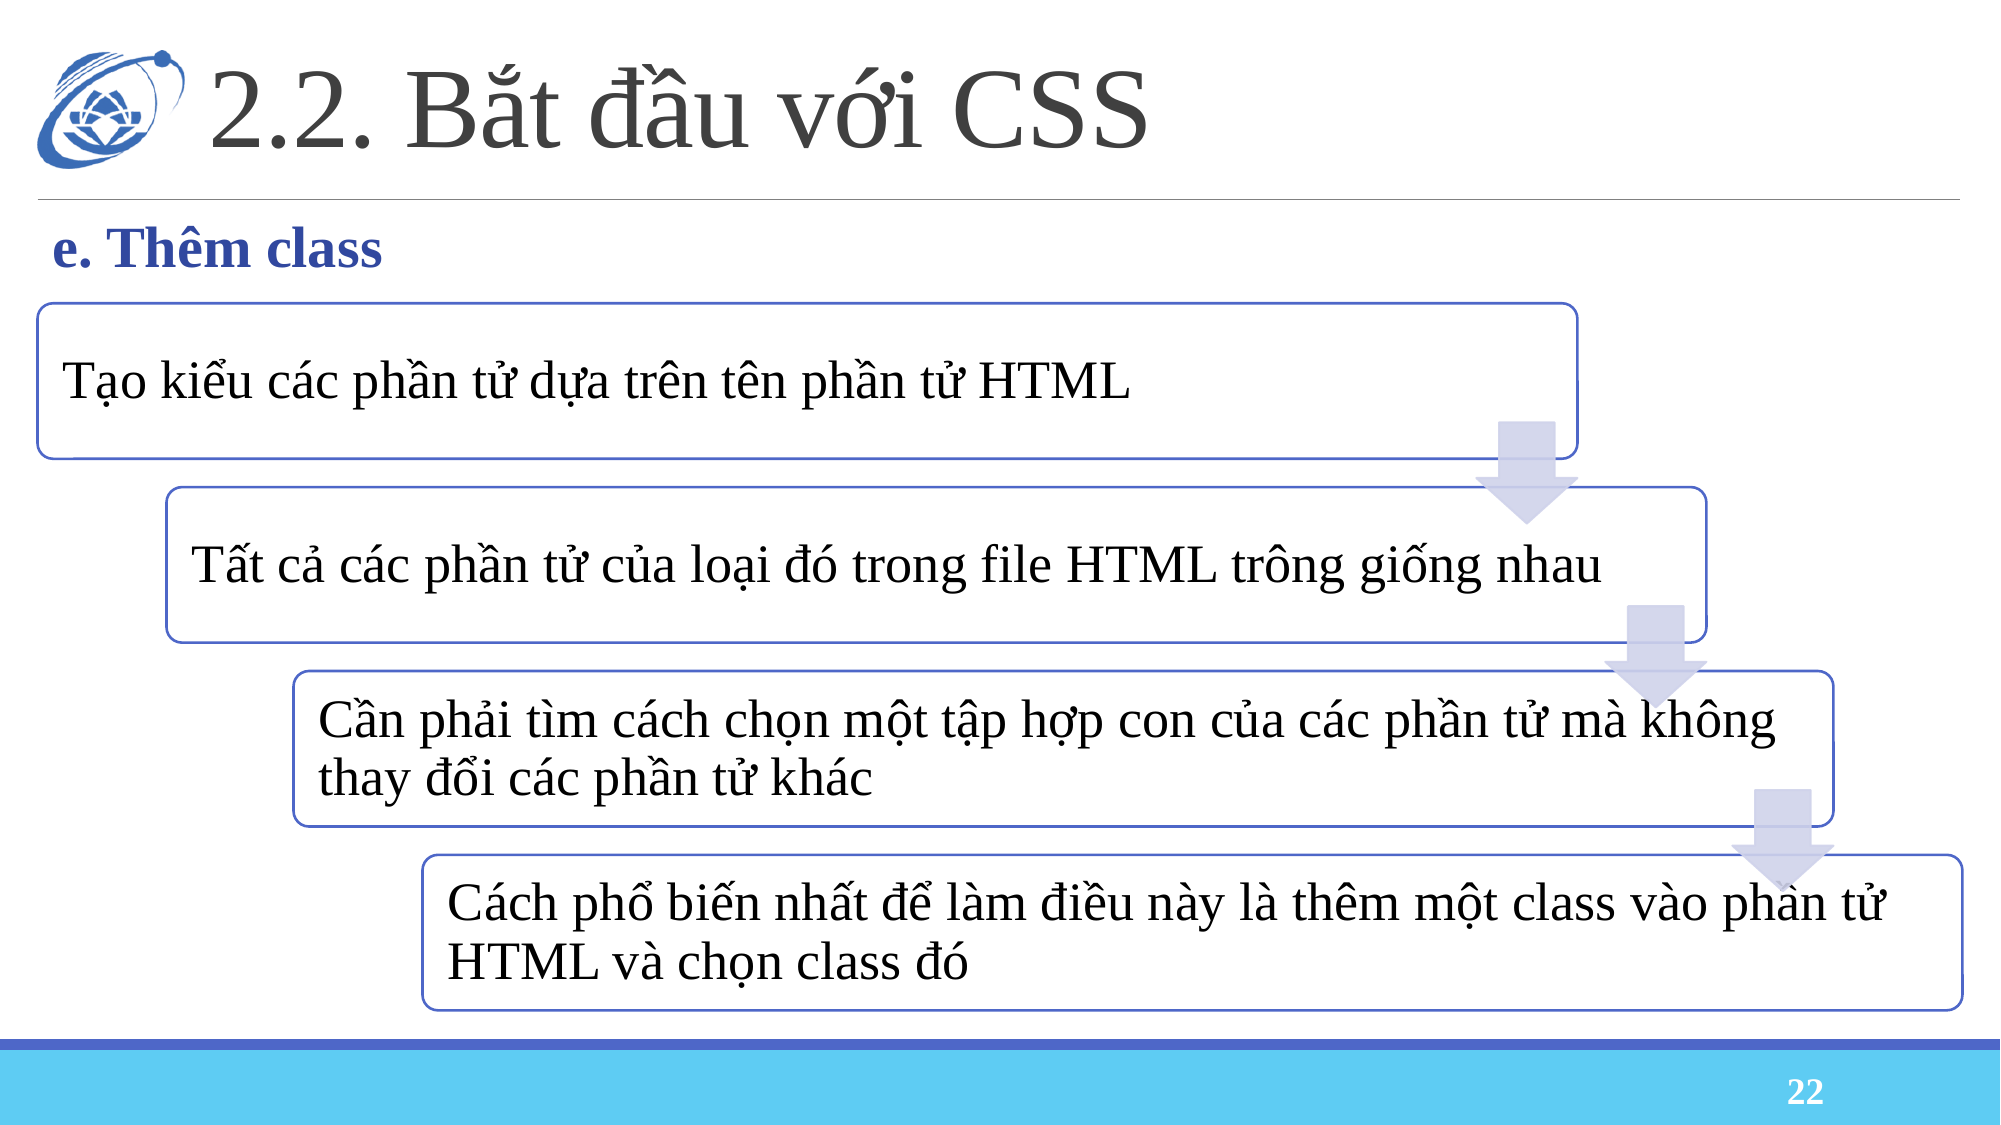

# 2.2. Bắt đầu với CSS
e. Thêm class

Tạo kiểu các phần tử dựa trên tên phần tử HTML
Tất cả các phần tử của loại đó trong file HTML trông giống nhau
Cần phải tìm cách chọn một tập hợp con của các phần tử mà không thay đổi các phần tử khác
Cách phổ biến nhất để làm điều này là thêm một class vào phần tử HTML và chọn class đó

22